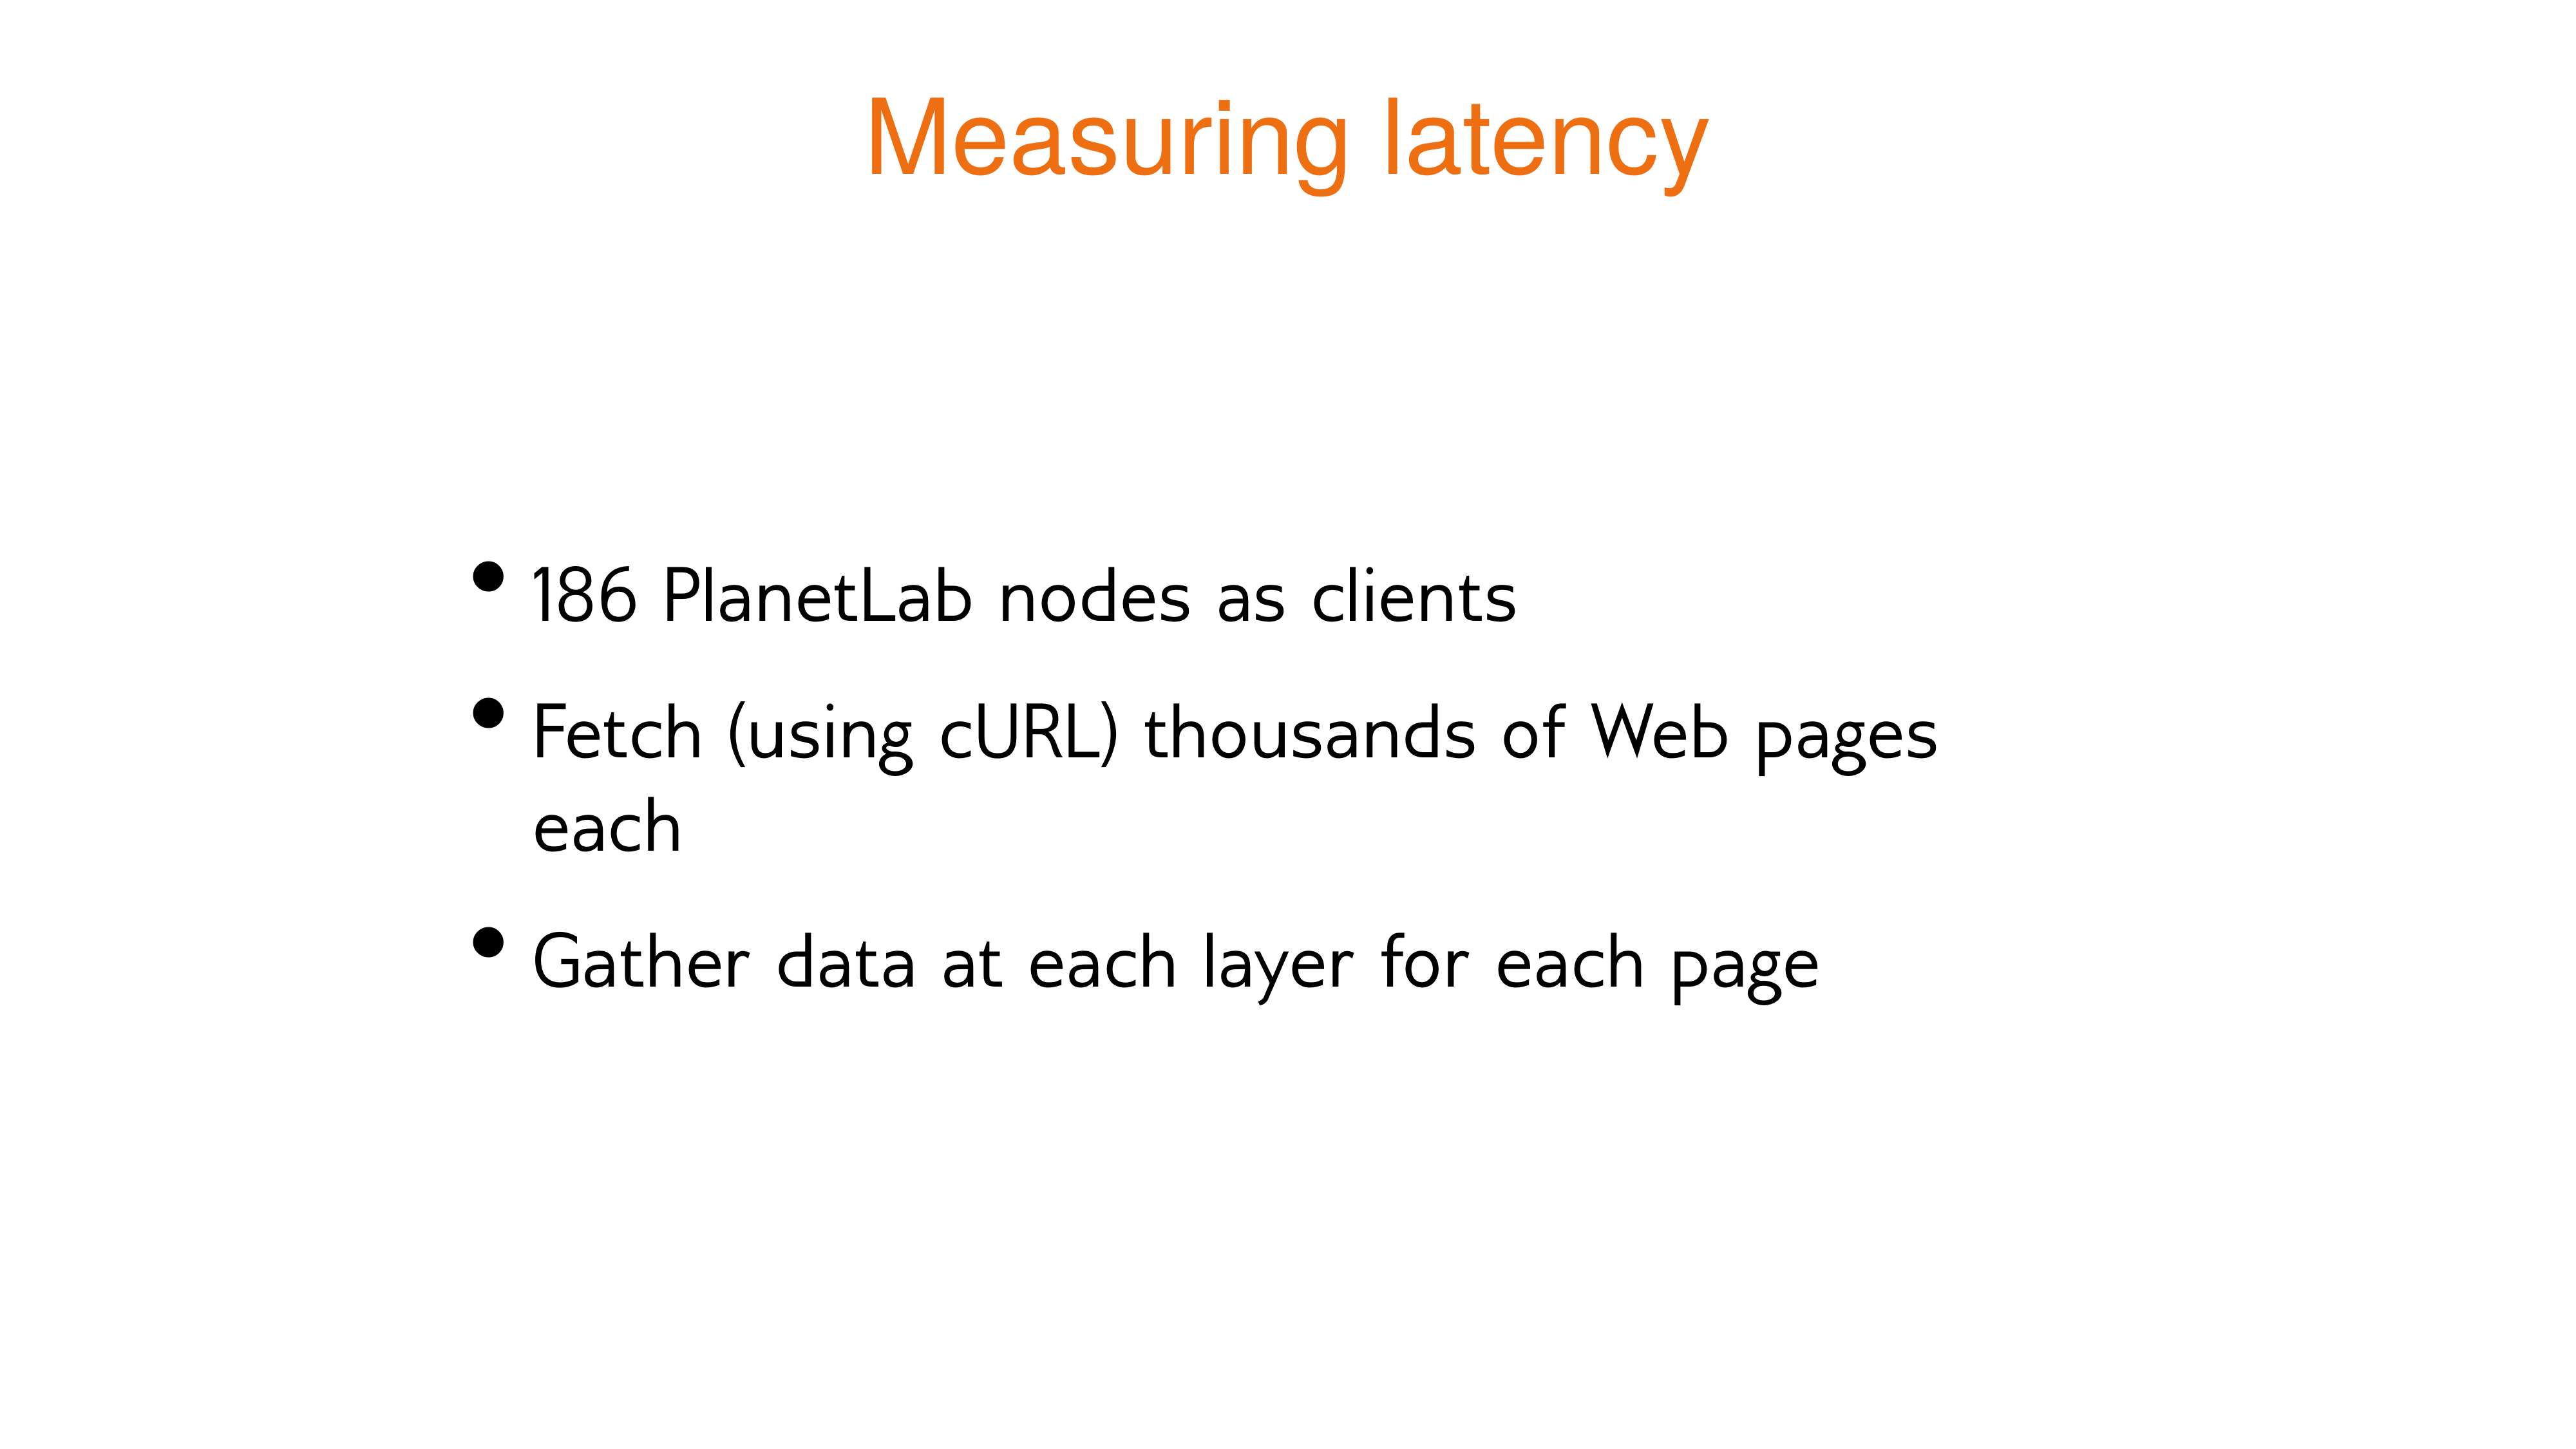

# Measuring latency
186 PlanetLab nodes as clients
Fetch (using cURL) thousands of Web pages each
Gather data at each layer for each page